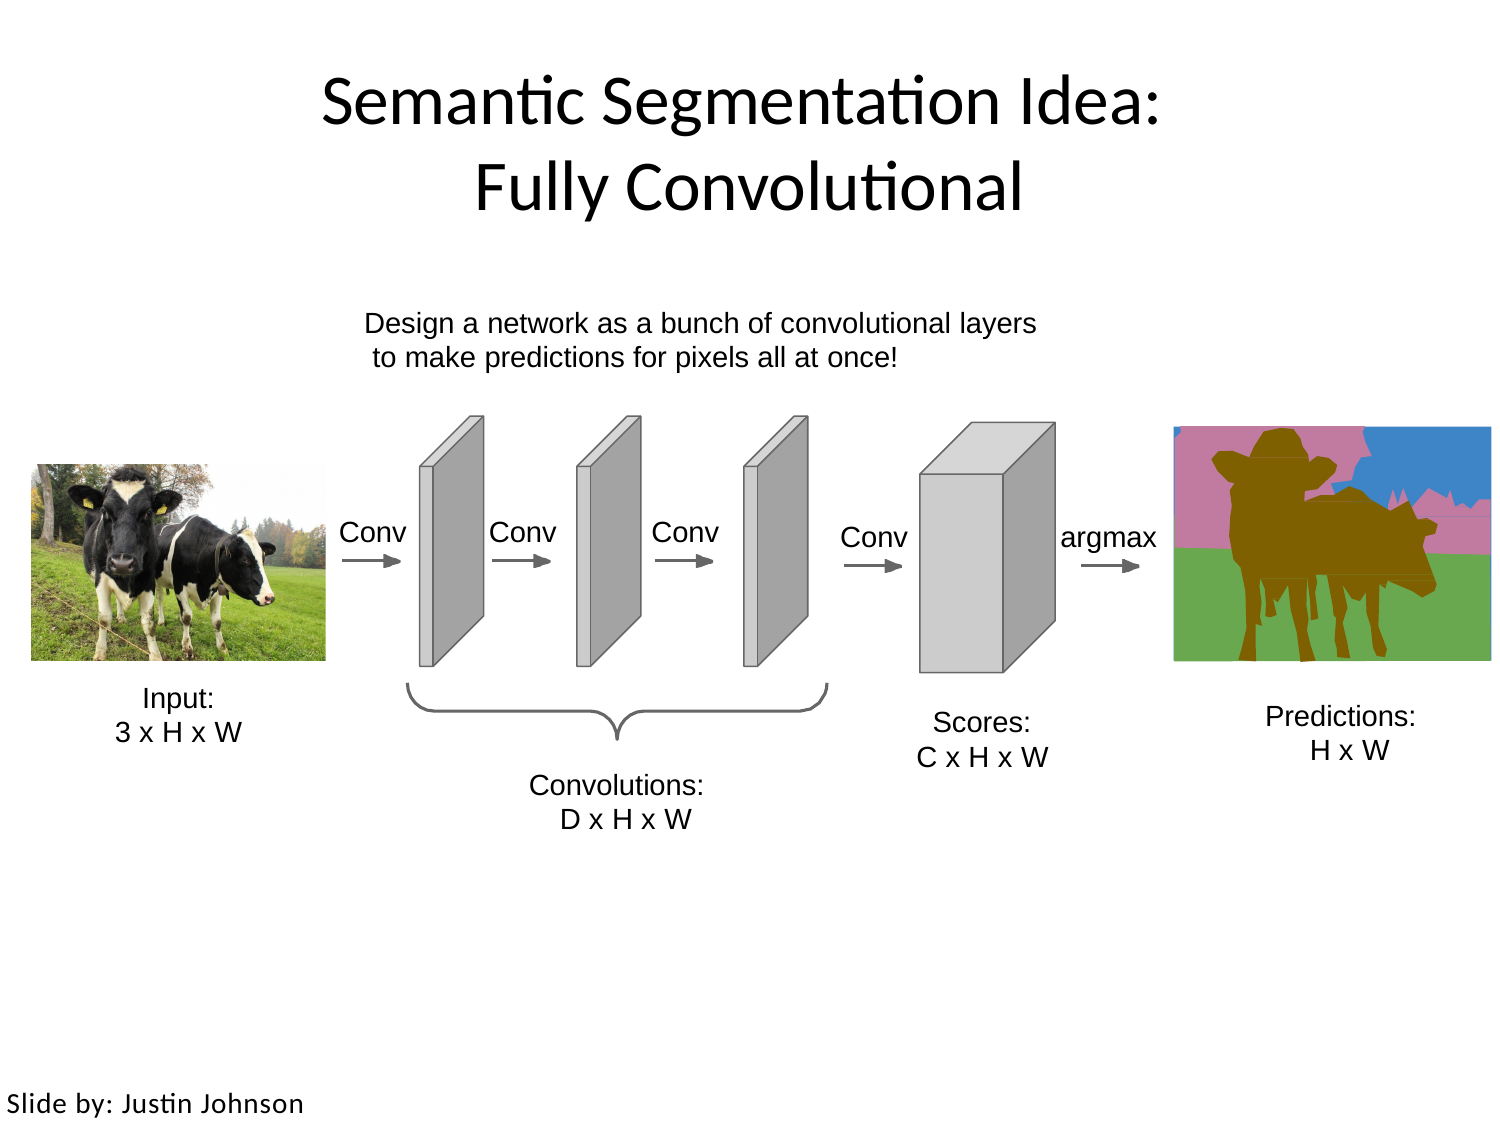

# Semantic Segmentation Idea: Fully Convolutional
Design a network as a bunch of convolutional layers  to make predictions for pixels all at once!

Conv
Conv
Conv

Conv
argmax

Input:
3 x H x W

Predictions:  H x W
Scores:  C x H x W
Convolutions:  D x H x W
May 10, 2017
Fei-Fei Li & Justin Johnson & Serena Yeung
Lecture 11 -
Slide by: Justin Johnson
199